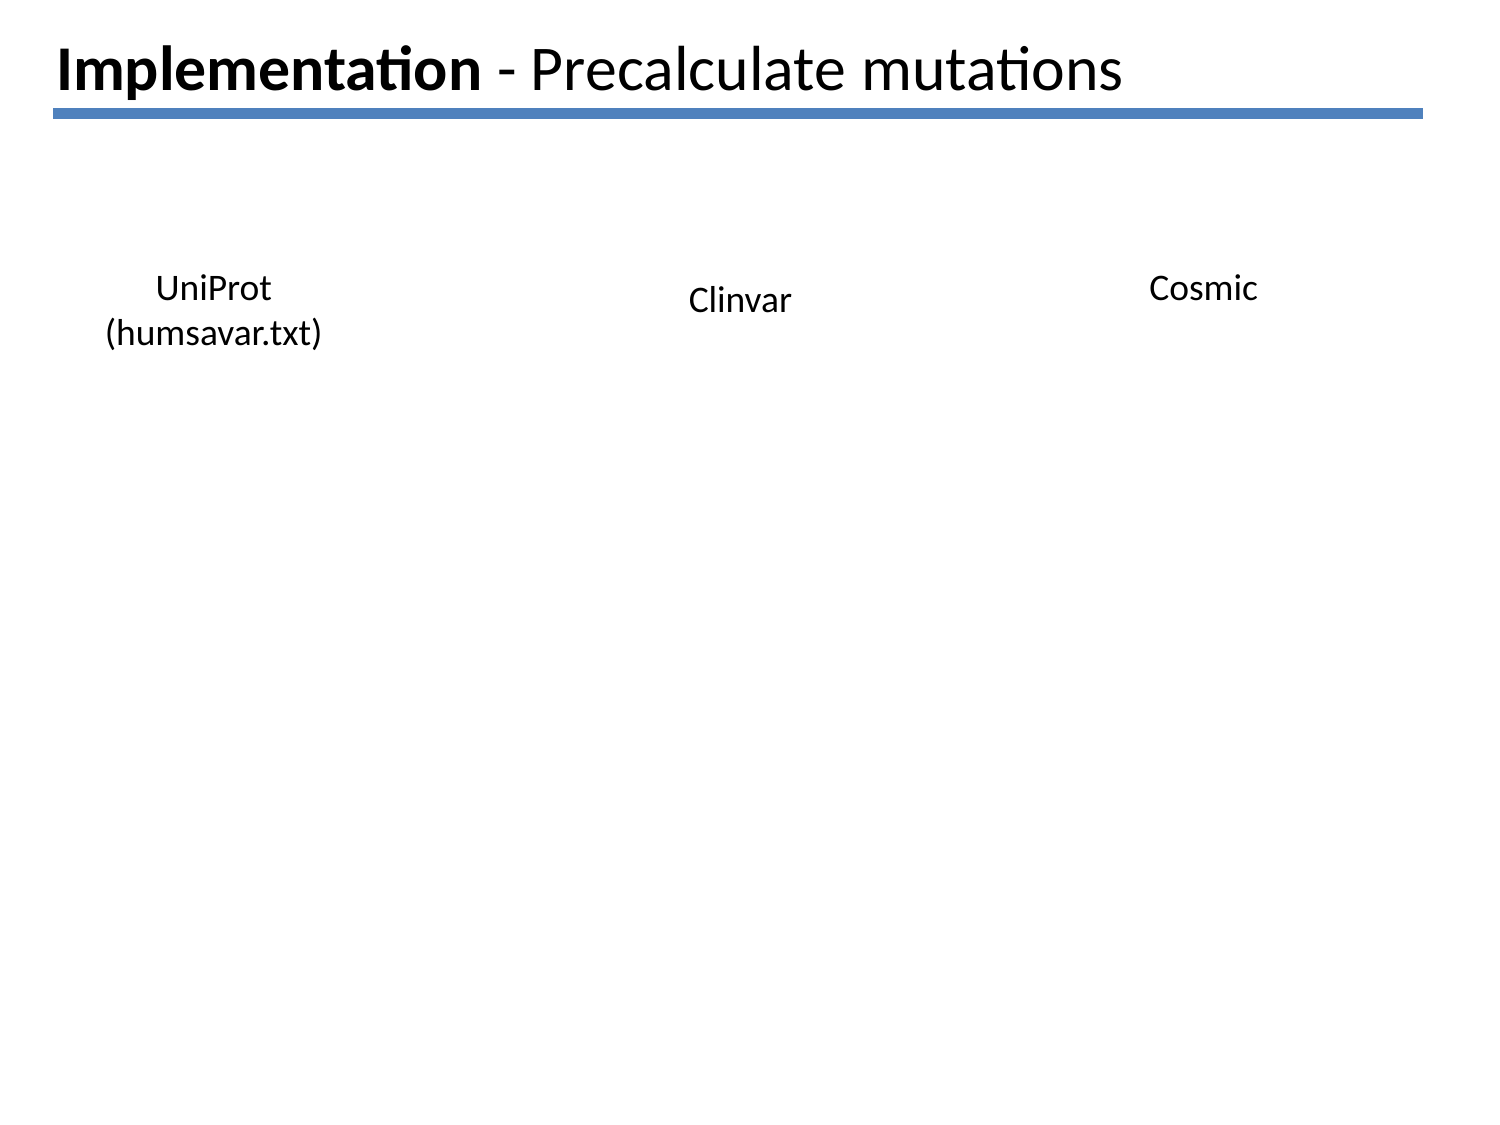

# Implementation - Precalculate mutations
UniProt
(humsavar.txt)
Cosmic
Clinvar